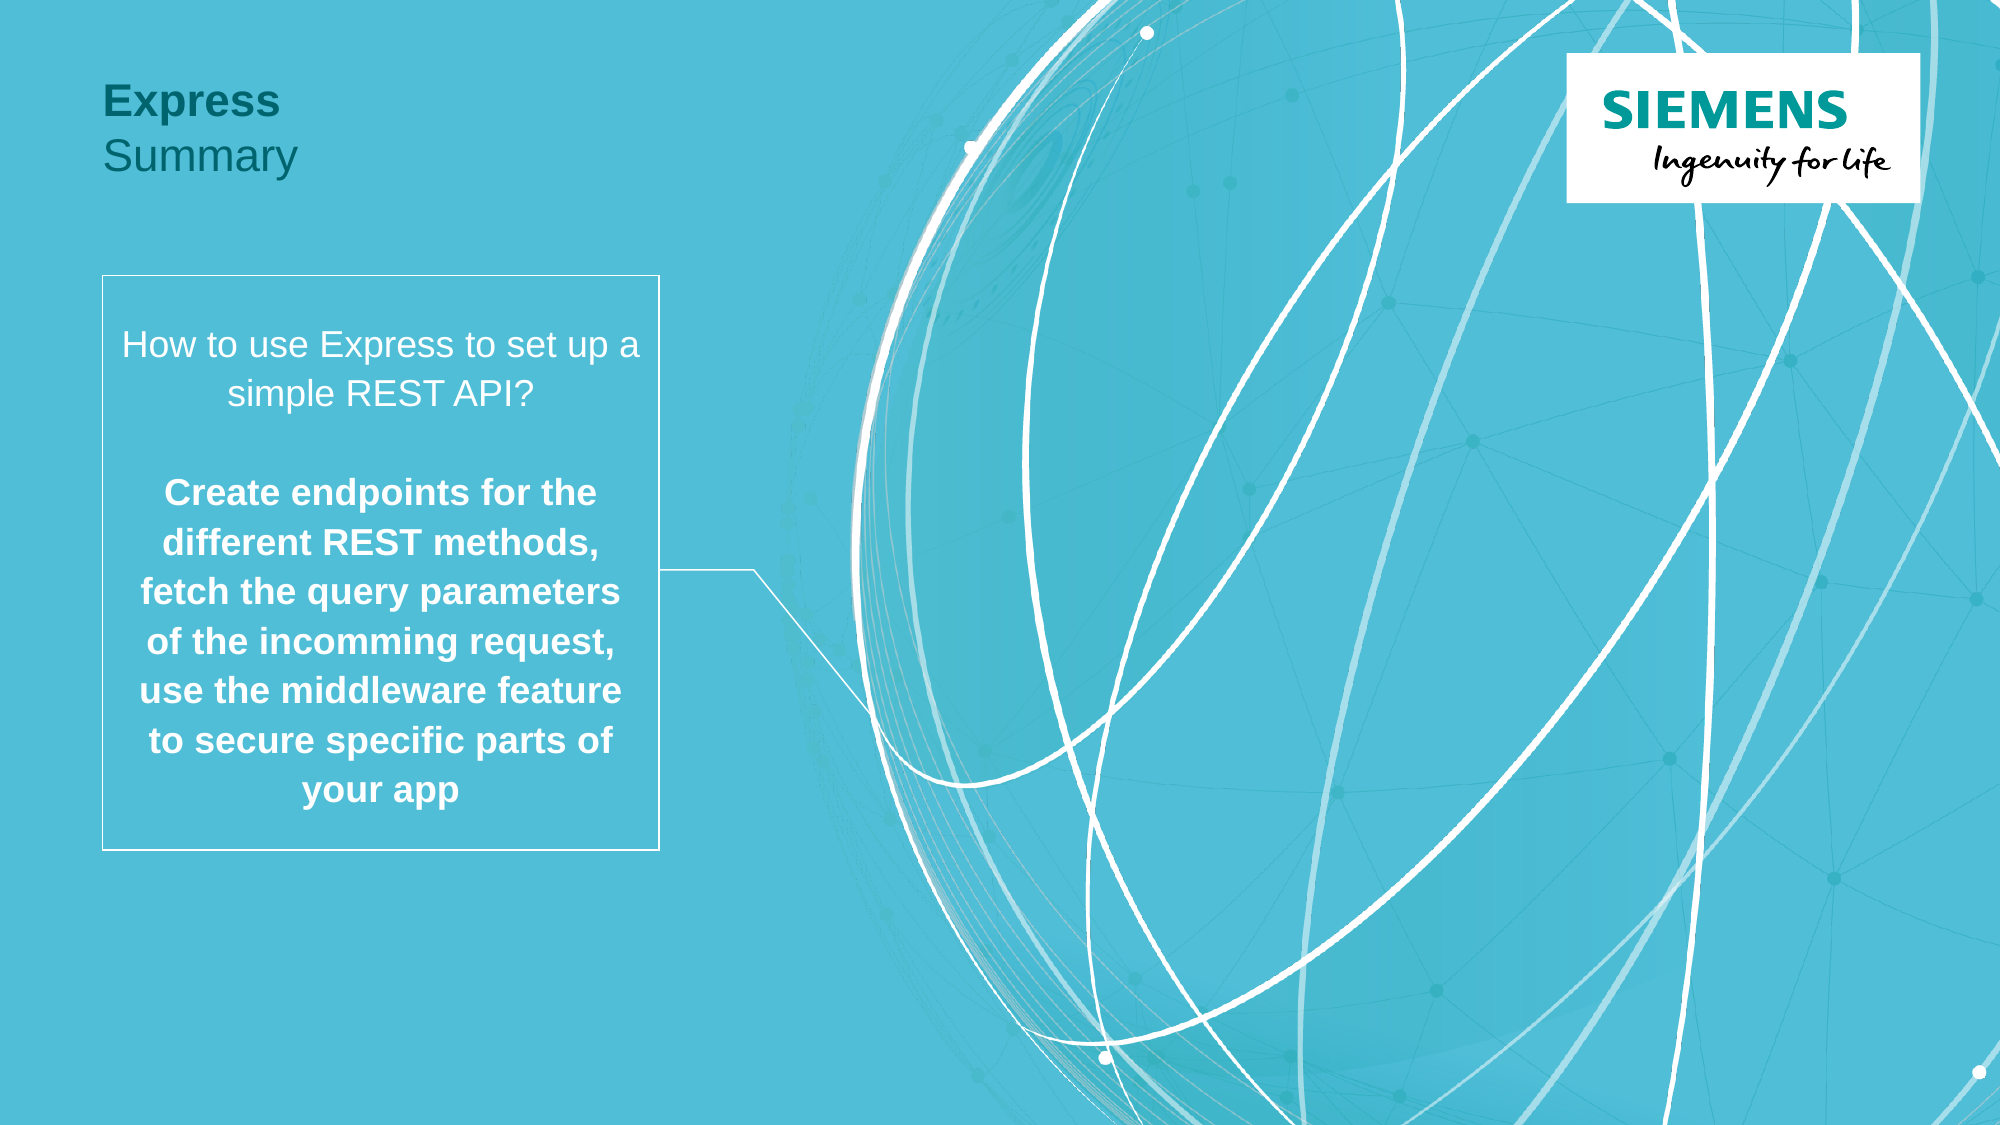

# Express Summary
How to use Express to set up a simple REST API?

Create endpoints for the different REST methods, fetch the query parameters of the incomming request, use the middleware feature to secure specific parts of your app